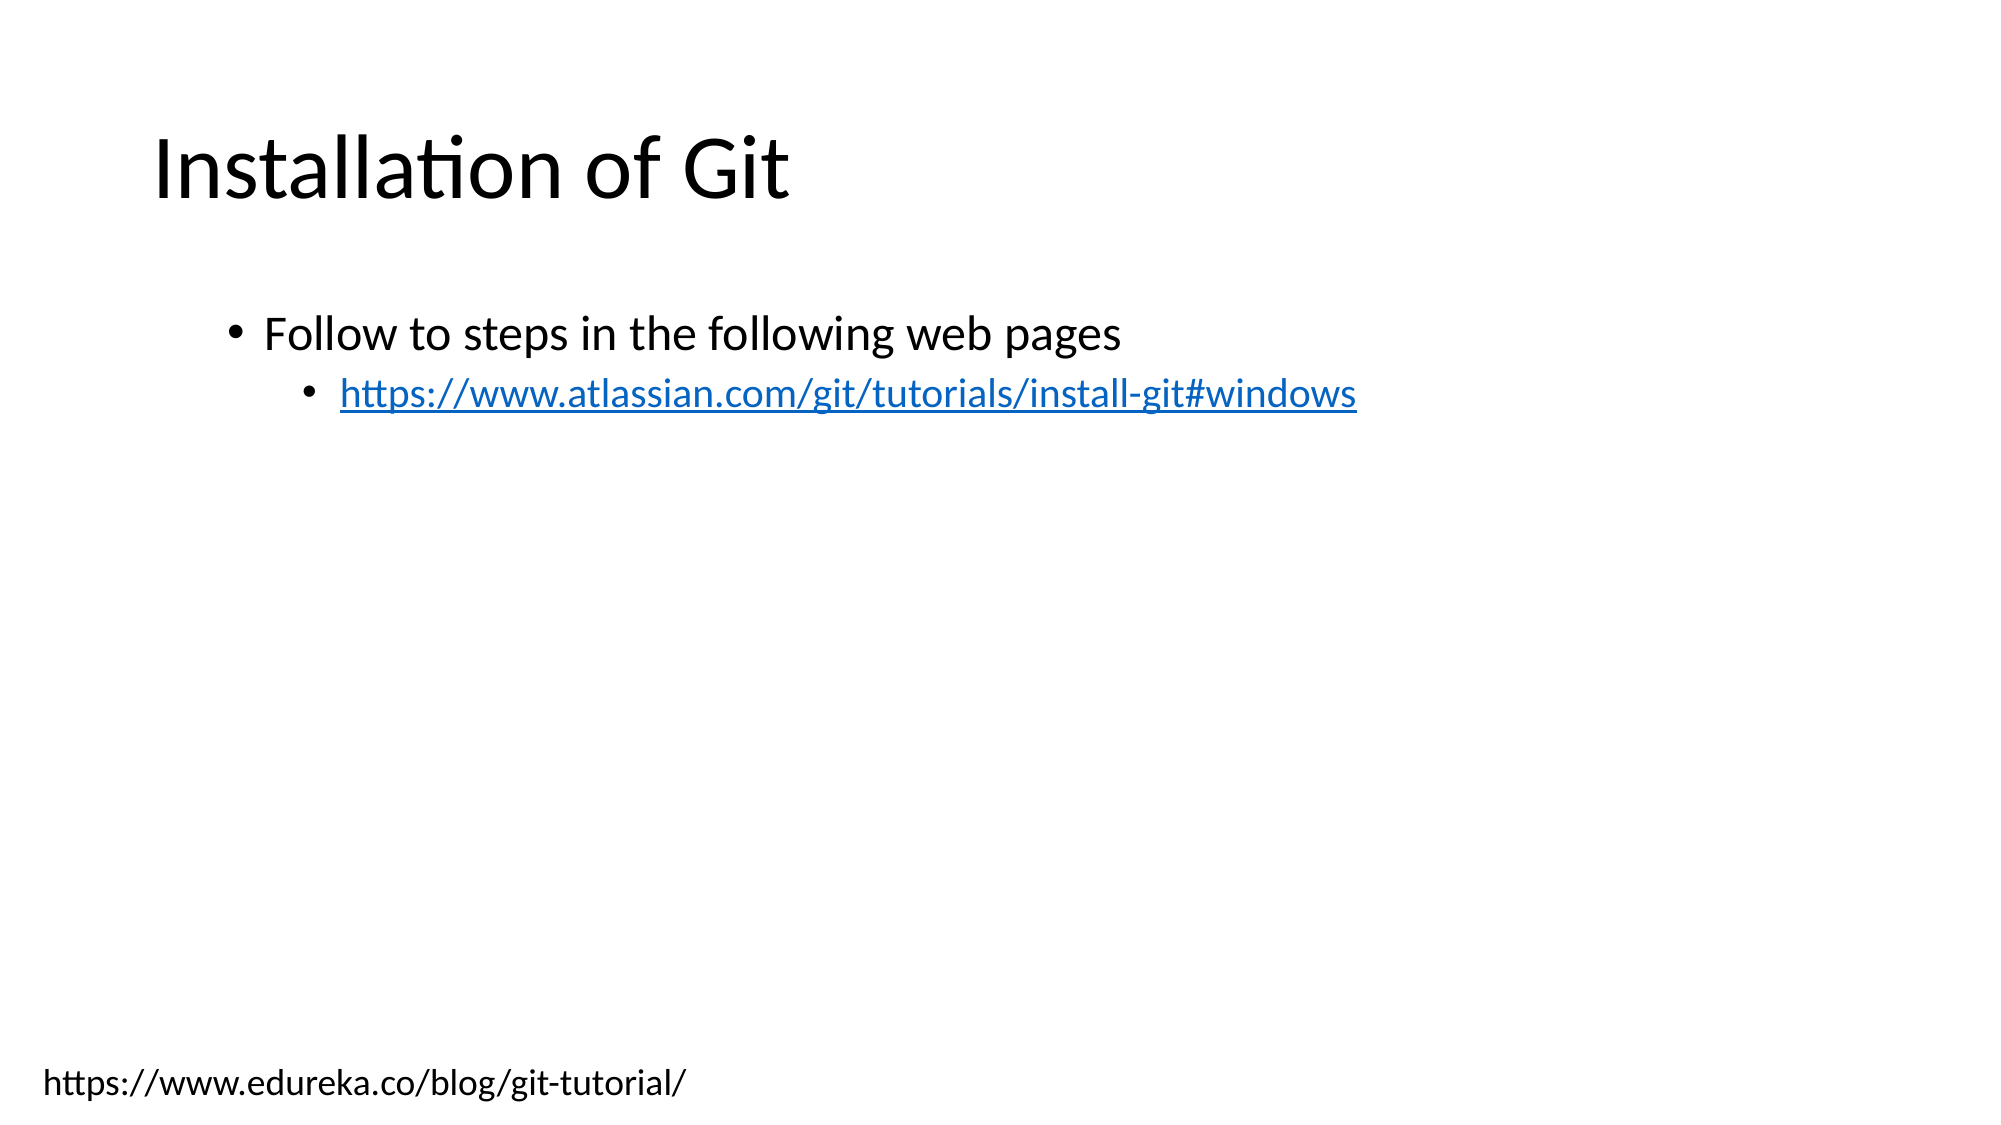

# Installation of Git
Follow to steps in the following web pages
https://www.atlassian.com/git/tutorials/install-git#windows

https://www.edureka.co/blog/git-tutorial/